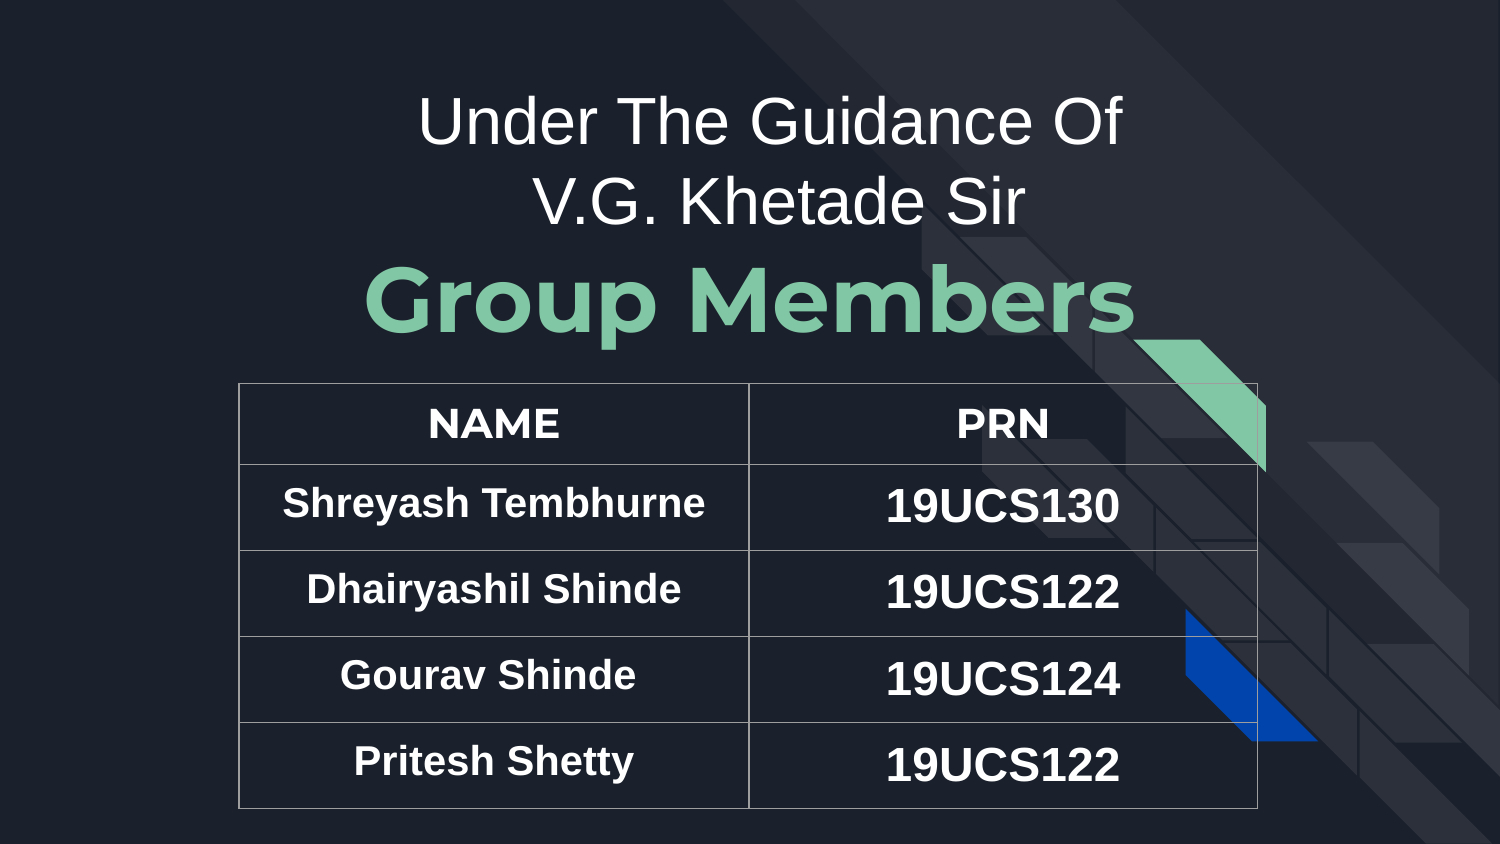

Under The Guidance Of
V.G. Khetade Sir
# Group Members
| NAME | PRN |
| --- | --- |
| Shreyash Tembhurne | 19UCS130 |
| Dhairyashil Shinde | 19UCS122 |
| Gourav Shinde | 19UCS124 |
| Pritesh Shetty | 19UCS122 |